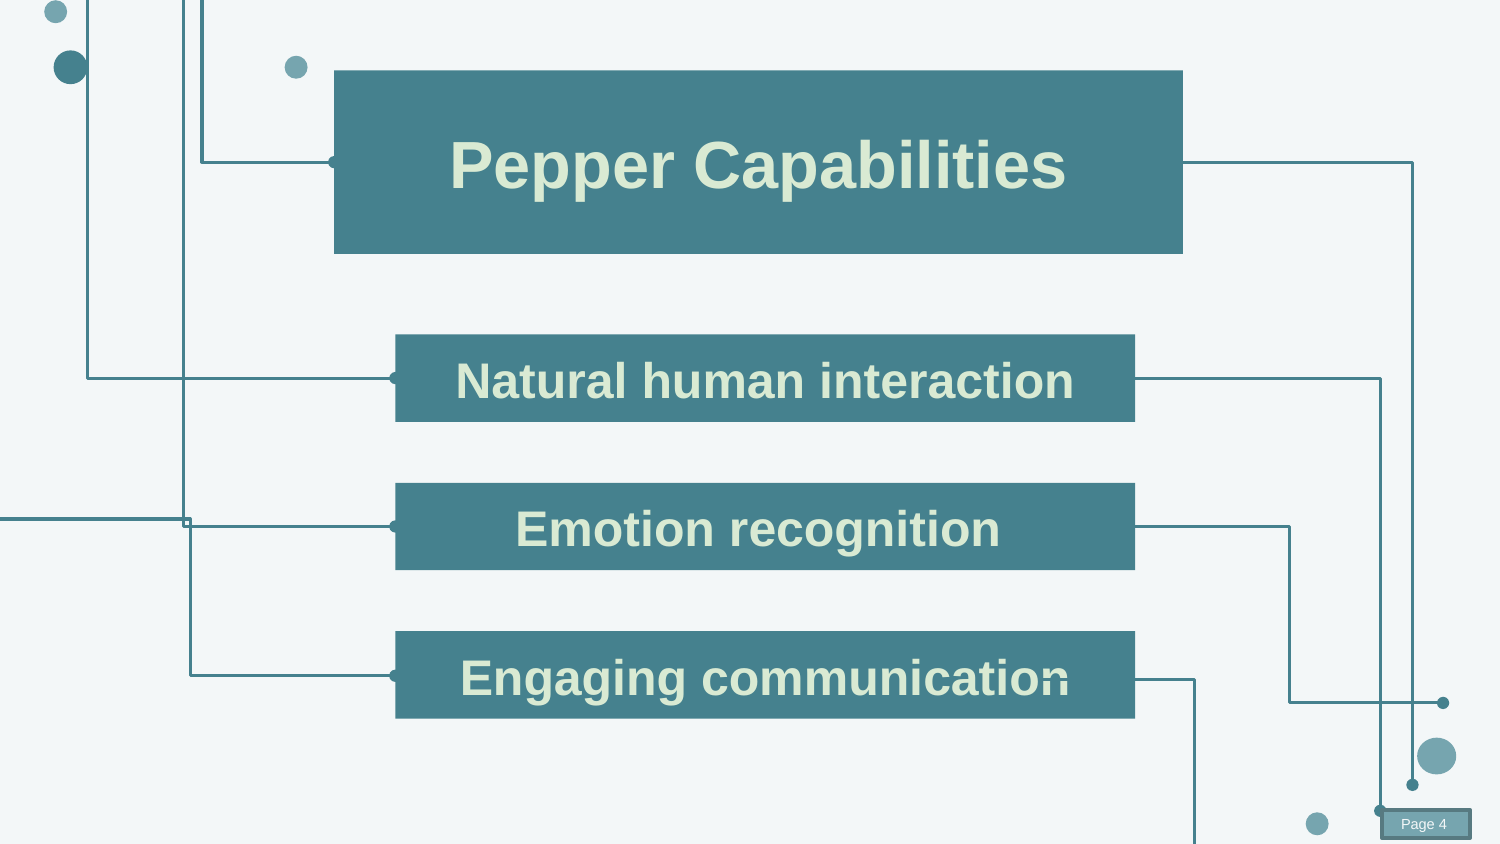

# Pepper Capabilities
Natural human interaction
Emotion recognition
Engaging communication
Page 4